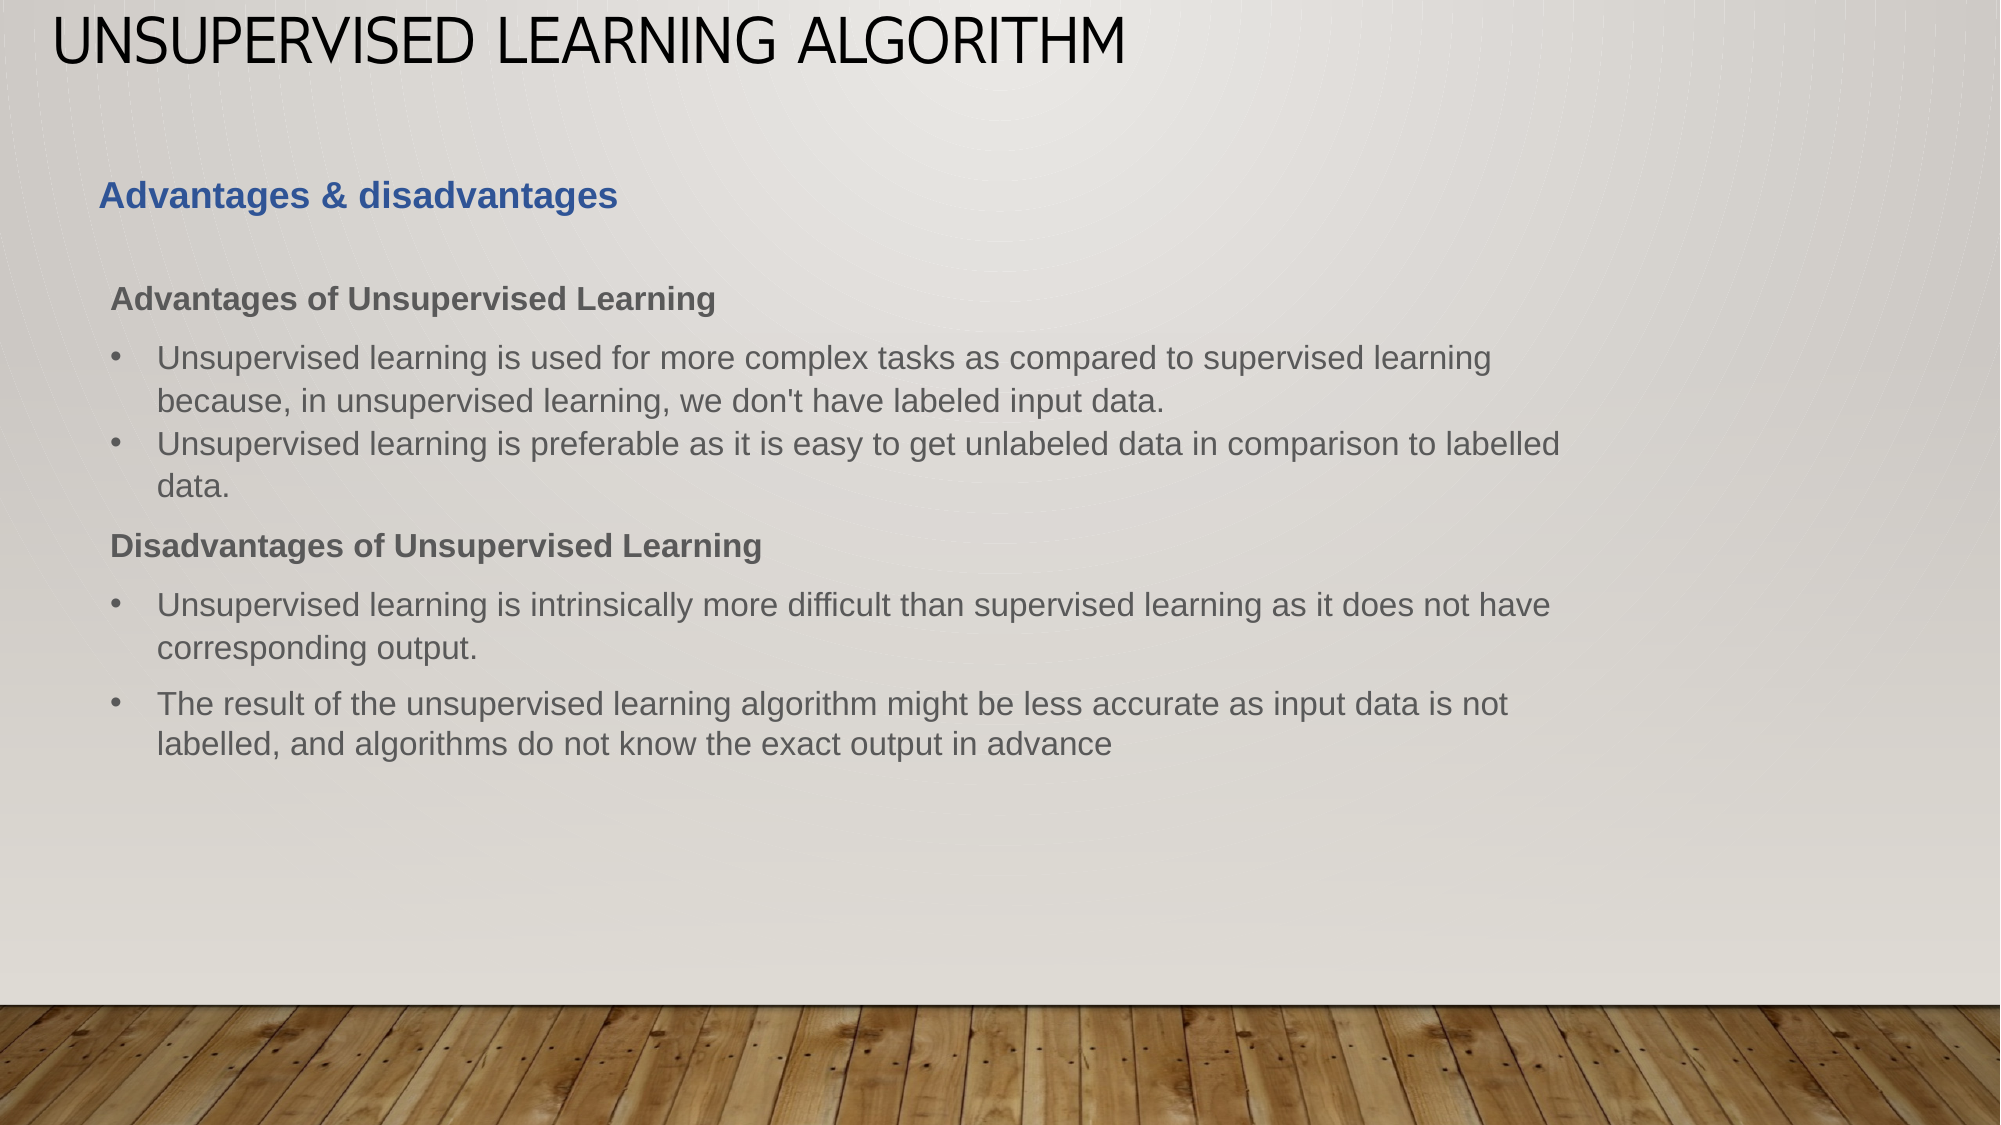

# Unsupervised Learning Algorithm
Advantages & disadvantages
Advantages of Unsupervised Learning
Unsupervised learning is used for more complex tasks as compared to supervised learning because, in unsupervised learning, we don't have labeled input data.
Unsupervised learning is preferable as it is easy to get unlabeled data in comparison to labelled data.
Disadvantages of Unsupervised Learning
Unsupervised learning is intrinsically more difficult than supervised learning as it does not have corresponding output.
The result of the unsupervised learning algorithm might be less accurate as input data is not labelled, and algorithms do not know the exact output in advance